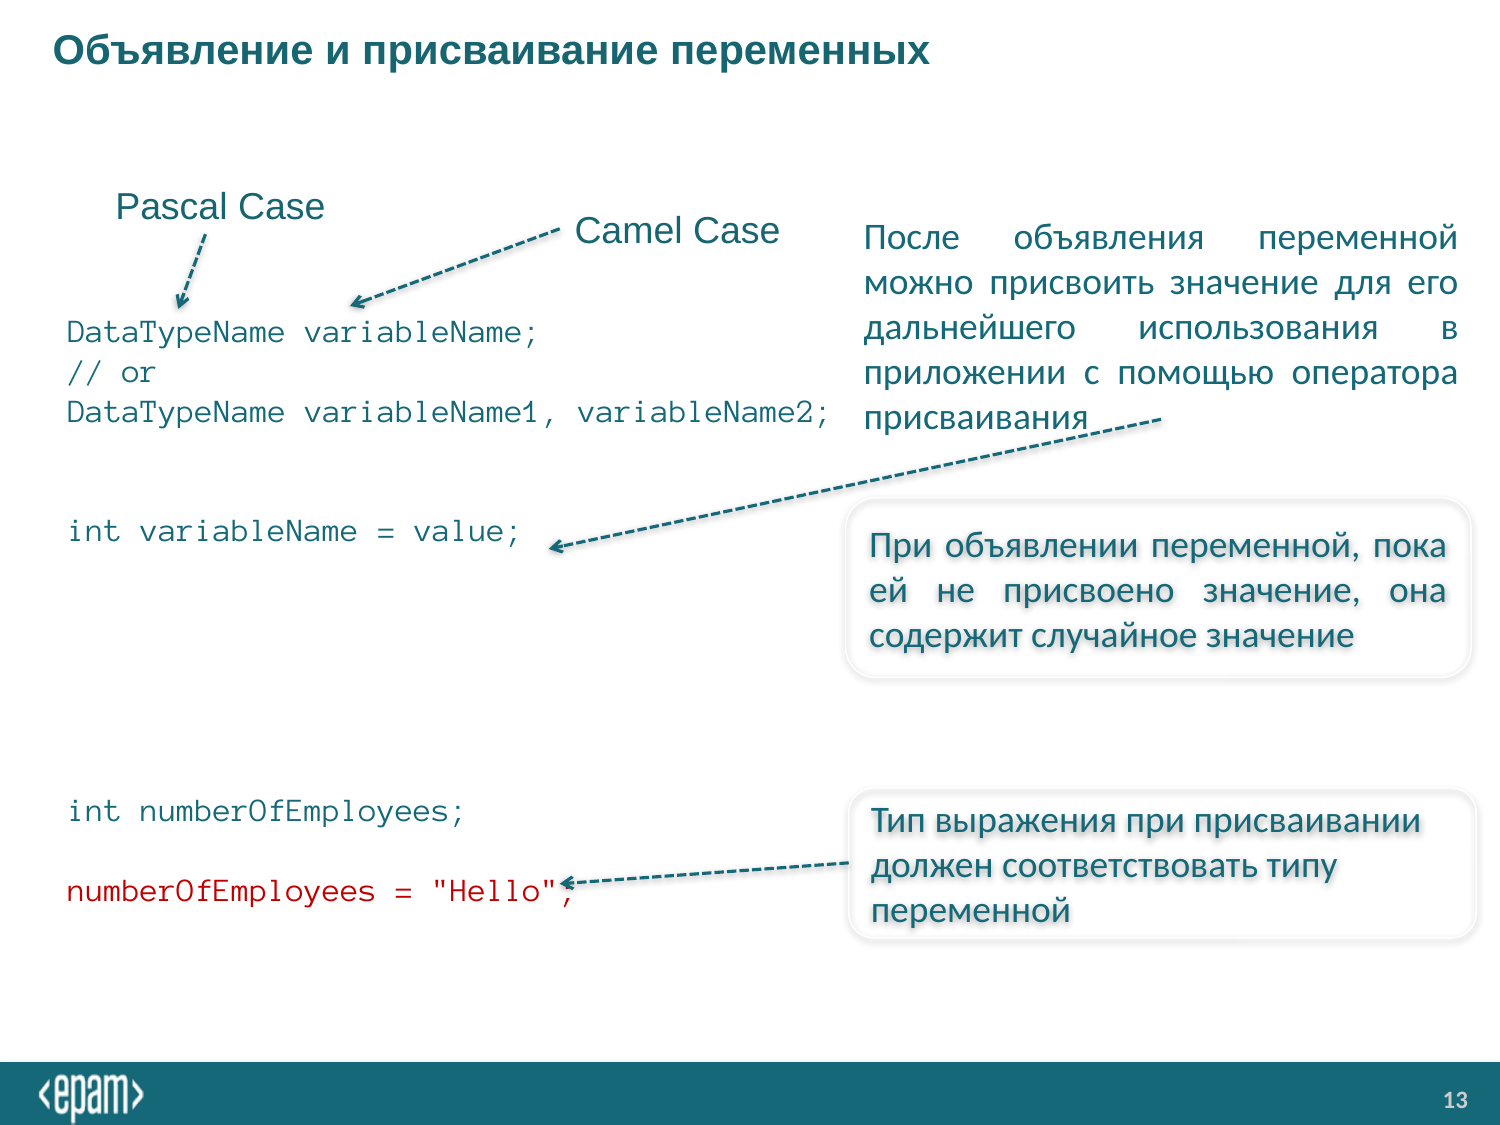

# Объявление и присваивание переменных
Pascal Case
Camel Case
После объявления переменной можно присвоить значение для его дальнейшего использования в приложении с помощью оператора присваивания
При объявлении переменной, пока ей не присвоено значение, она содержит случайное значение
int numberOfEmployees;

numberOfEmployees = "Hello";
Тип выражения при присваивании должен соответствовать типу переменной
DataTypeName variableName;
// or
DataTypeName variableName1, variableName2;

int variableName = value;